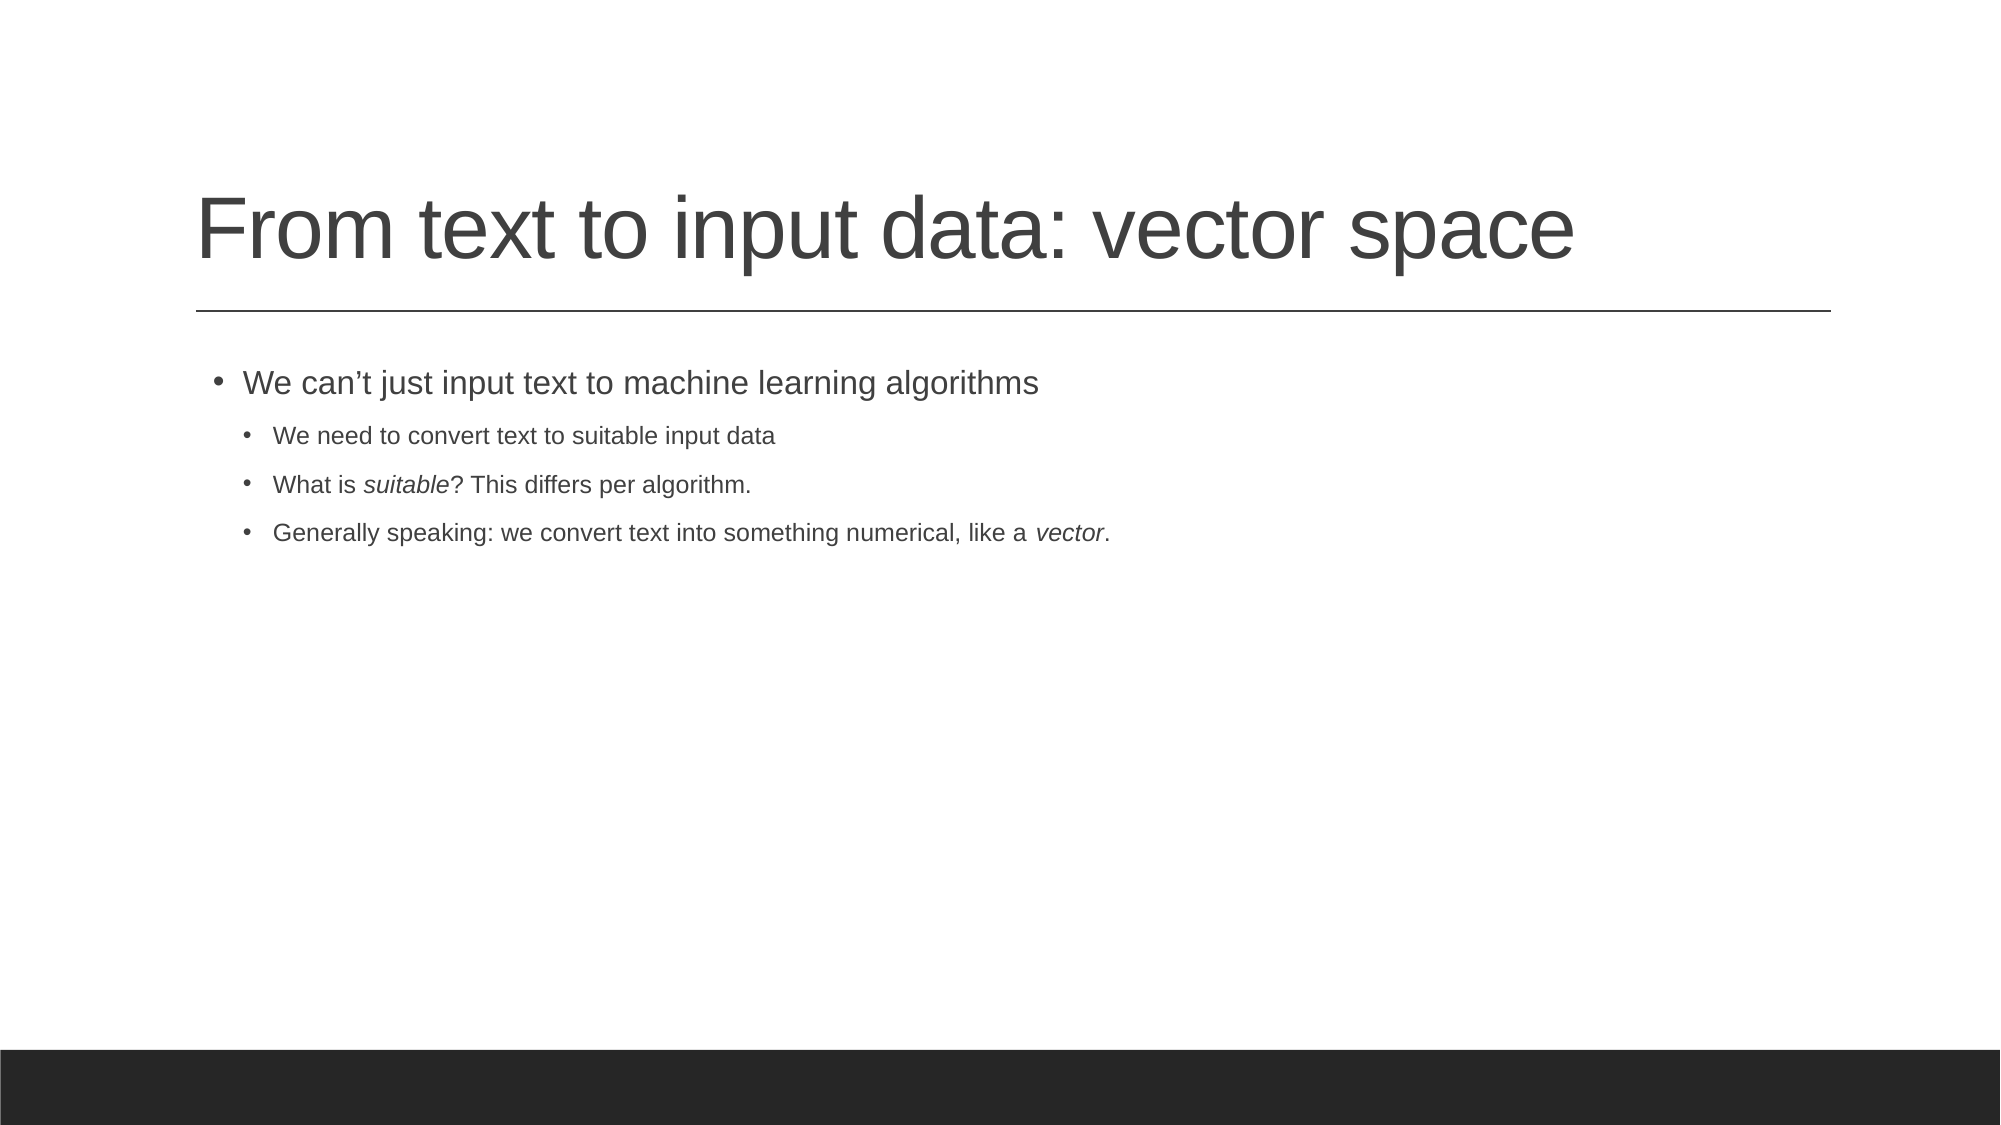

# From text to input data: vector space
We can’t just input text to machine learning algorithms
We need to convert text to suitable input data
What is suitable? This differs per algorithm.
Generally speaking: we convert text into something numerical, like a vector.